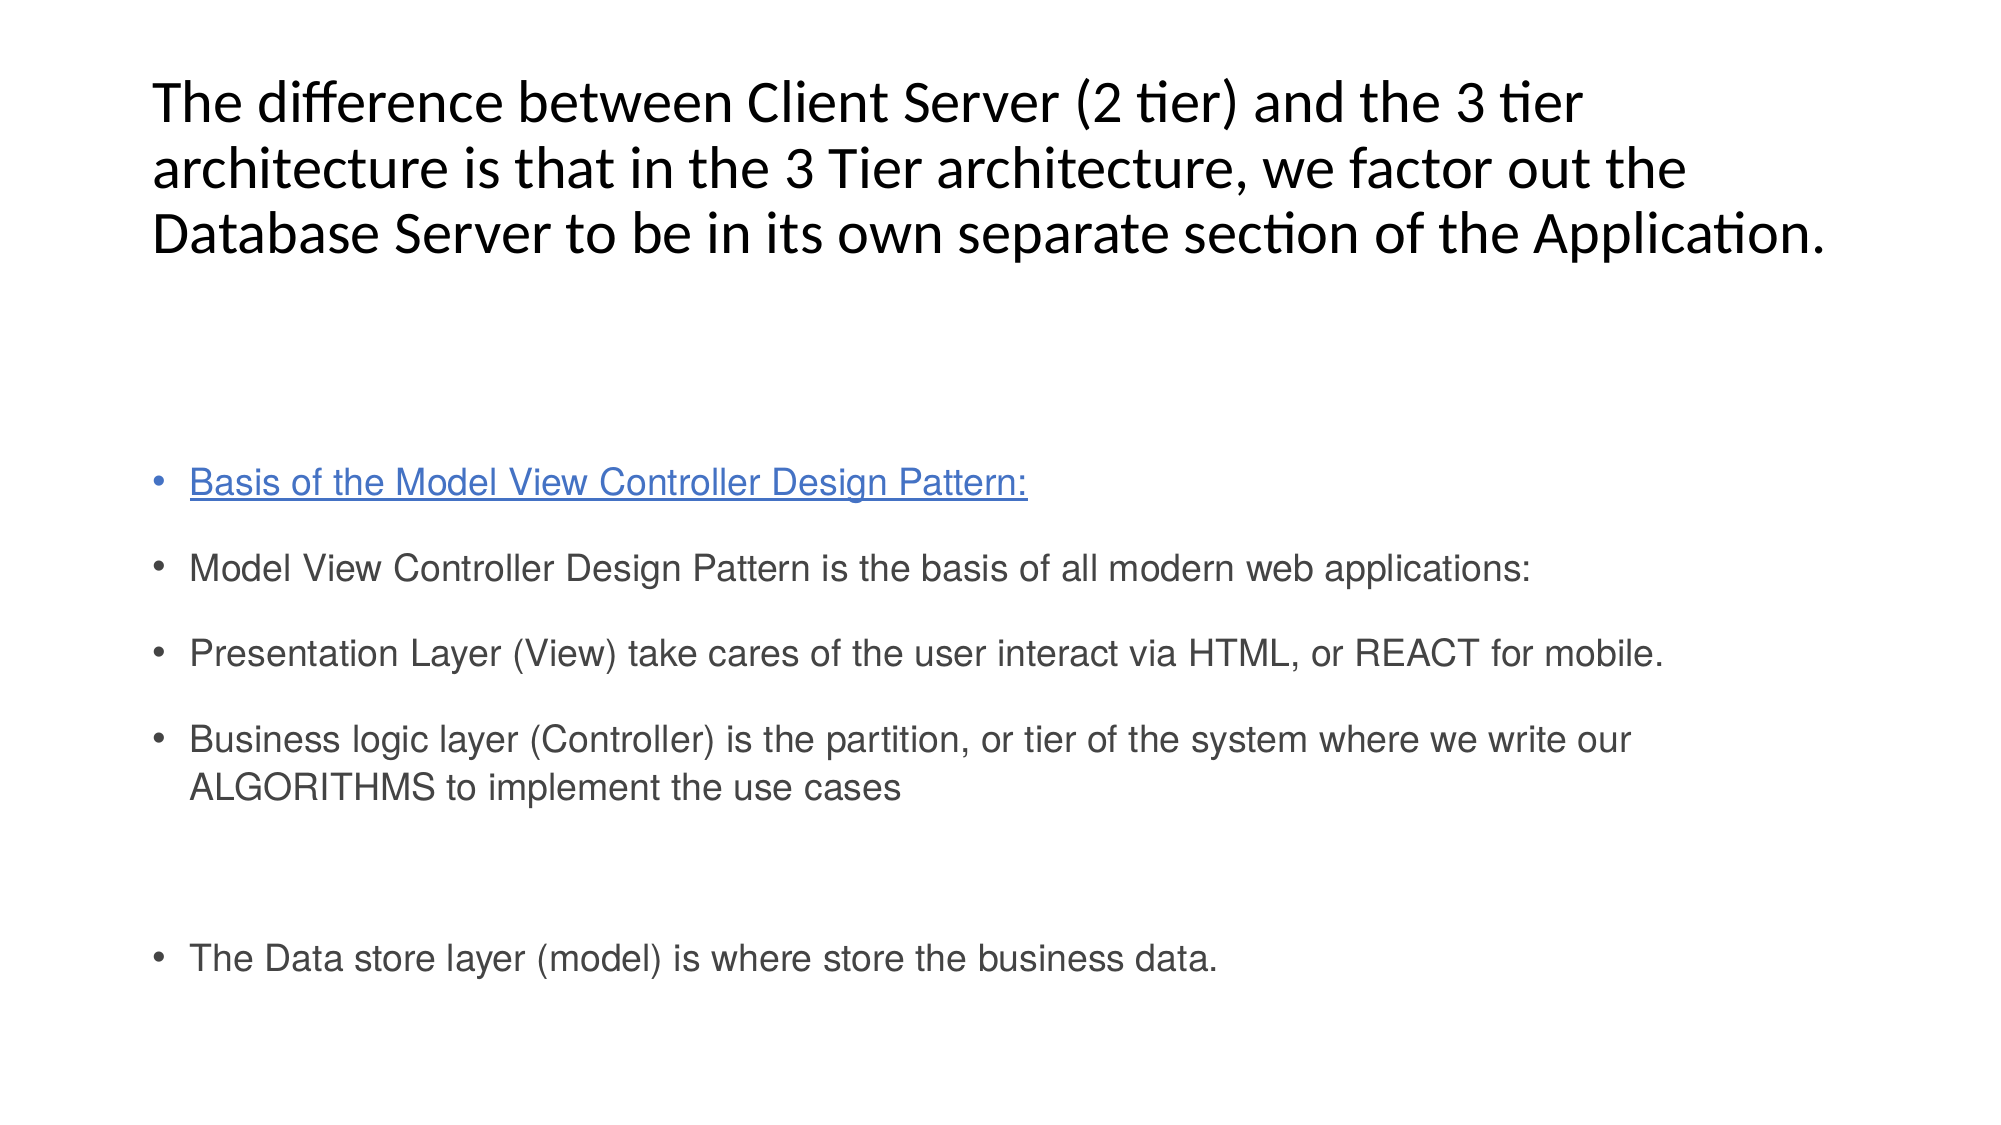

# The difference between Client Server (2 tier) and the 3 tier architecture is that in the 3 Tier architecture, we factor out the Database Server to be in its own separate section of the Application.
Basis of the Model View Controller Design Pattern:
Model View Controller Design Pattern is the basis of all modern web applications:
Presentation Layer (View) take cares of the user interact via HTML, or REACT for mobile.
Business logic layer (Controller) is the partition, or tier of the system where we write our ALGORITHMS to implement the use cases

The Data store layer (model) is where store the business data.